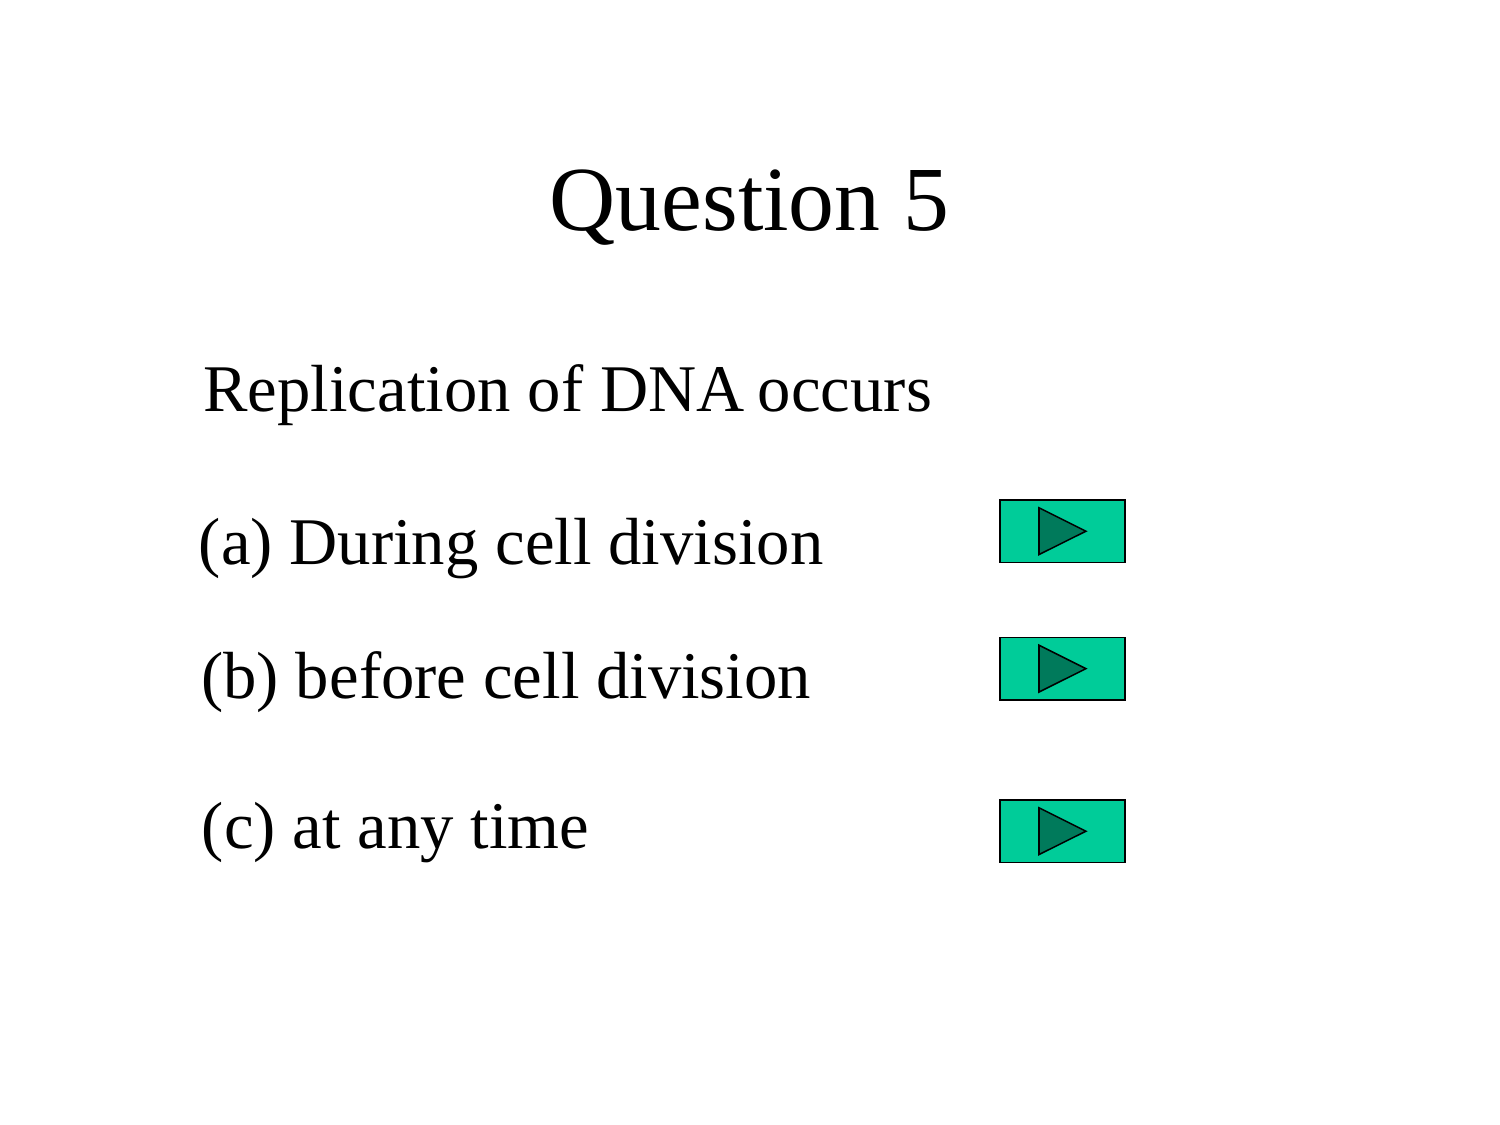

# Question 5
Replication of DNA occurs
(a) During cell division

(b) before cell division

(c) at any time